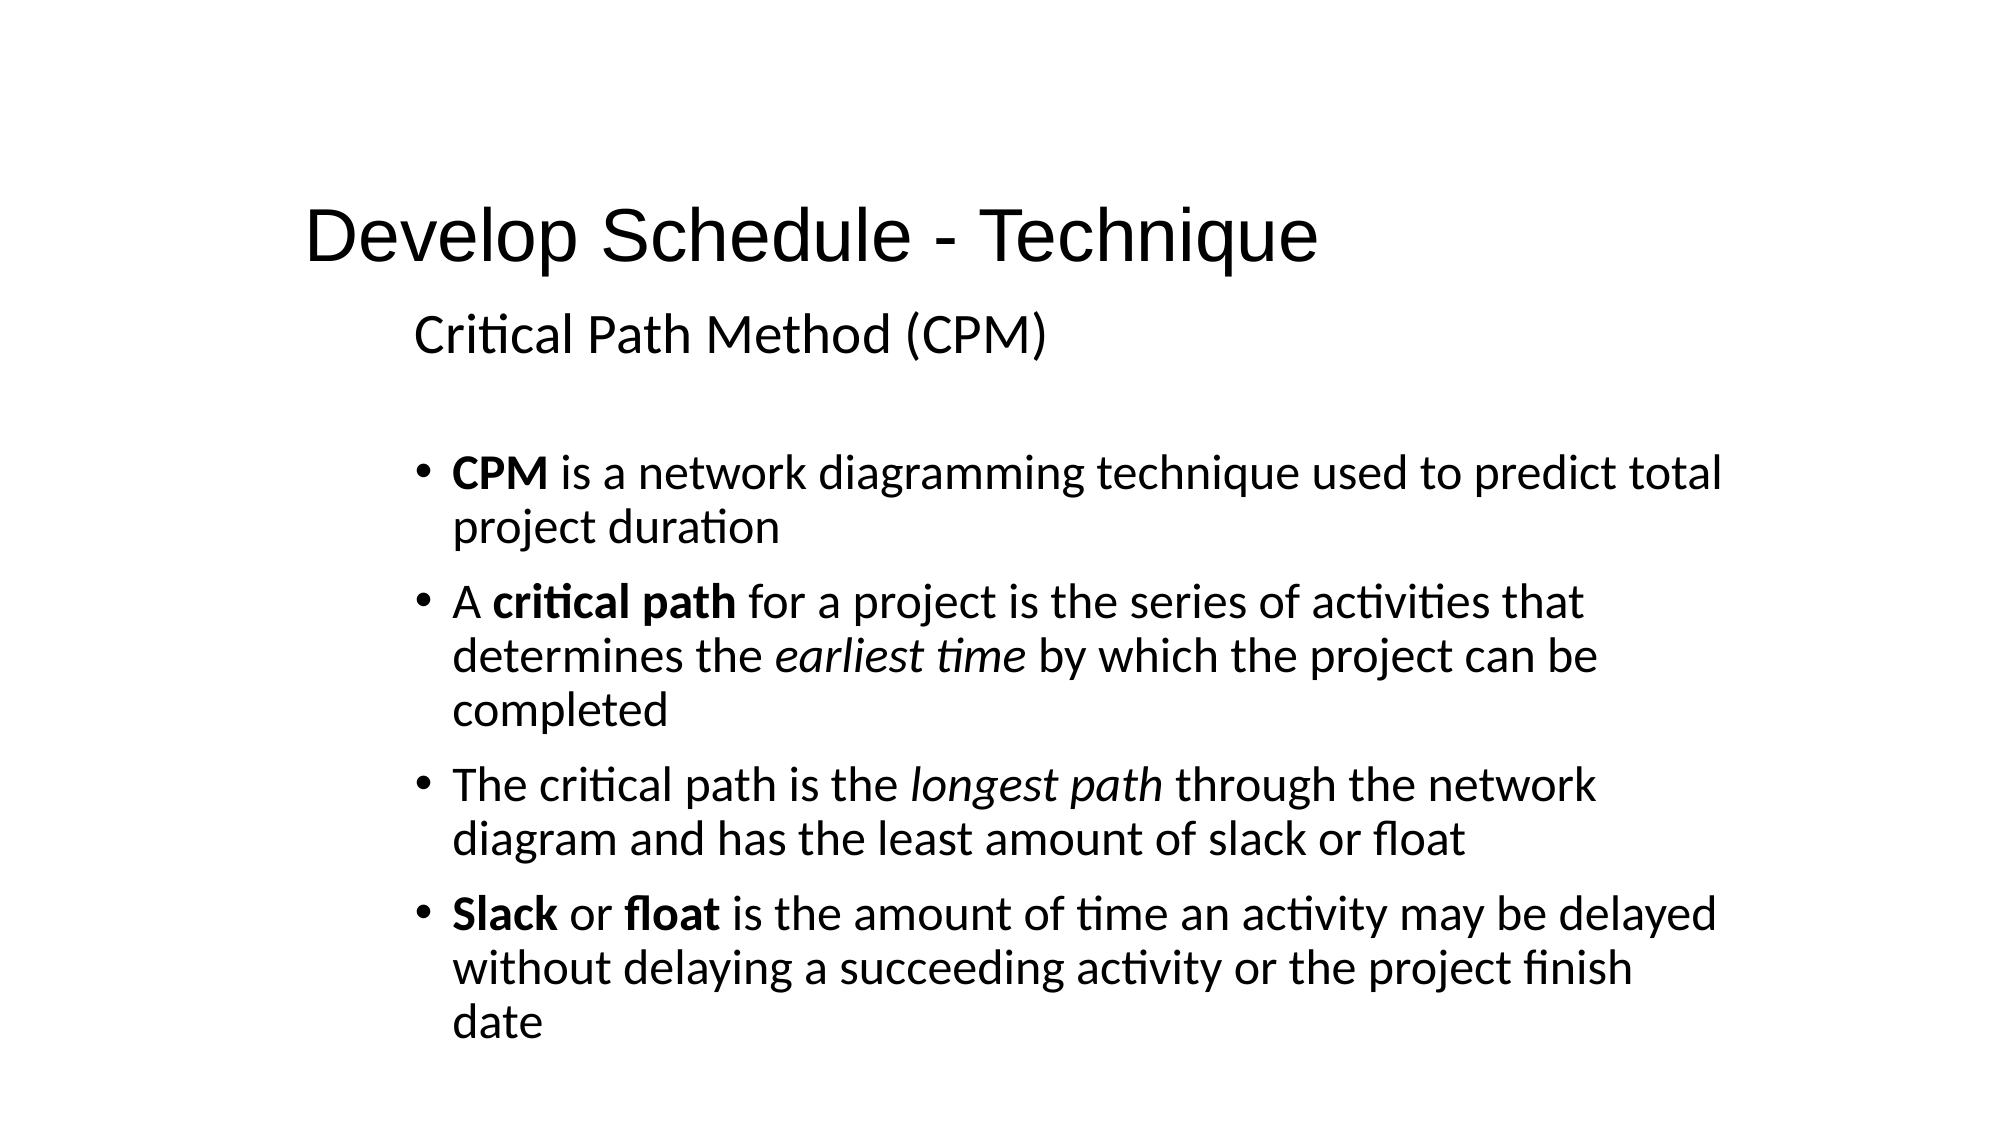

Develop Schedule - Technique
# Critical Path Method (CPM)
CPM is a network diagramming technique used to predict total project duration
A critical path for a project is the series of activities that determines the earliest time by which the project can be completed
The critical path is the longest path through the network diagram and has the least amount of slack or float
Slack or float is the amount of time an activity may be delayed without delaying a succeeding activity or the project finish date
The PMI Registered Education Provider logo is a registered mark of the Project Management Institute, Inc.
*This definition is taken from the Glossary of Project Management Institute, A Guide to the Project Management Body of Knowledge, (PMBOK® Guide) – Sixth Edition, Project Management Institute Inc., 2017.